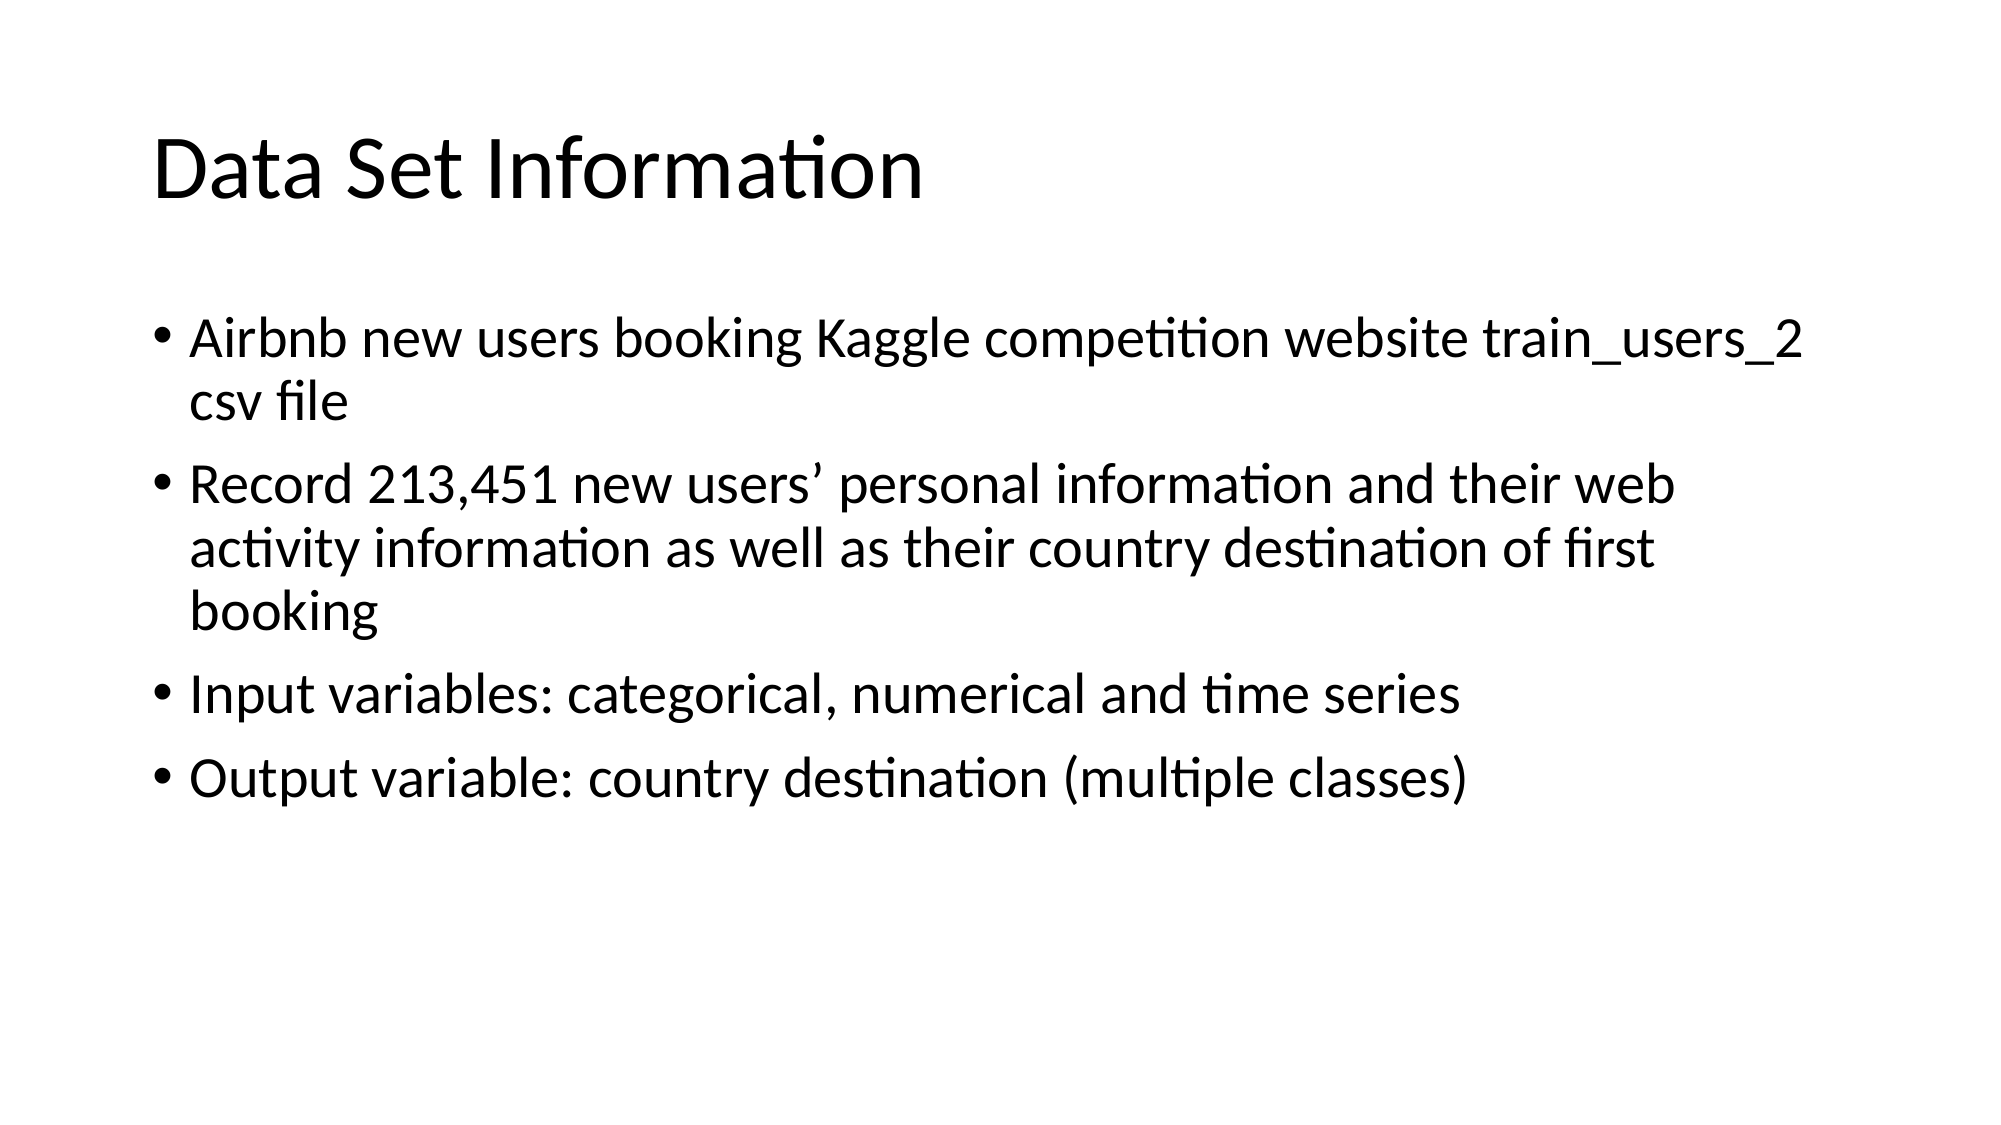

# Data Set Information
Airbnb new users booking Kaggle competition website train_users_2 csv file
Record 213,451 new users’ personal information and their web activity information as well as their country destination of first booking
Input variables: categorical, numerical and time series
Output variable: country destination (multiple classes)